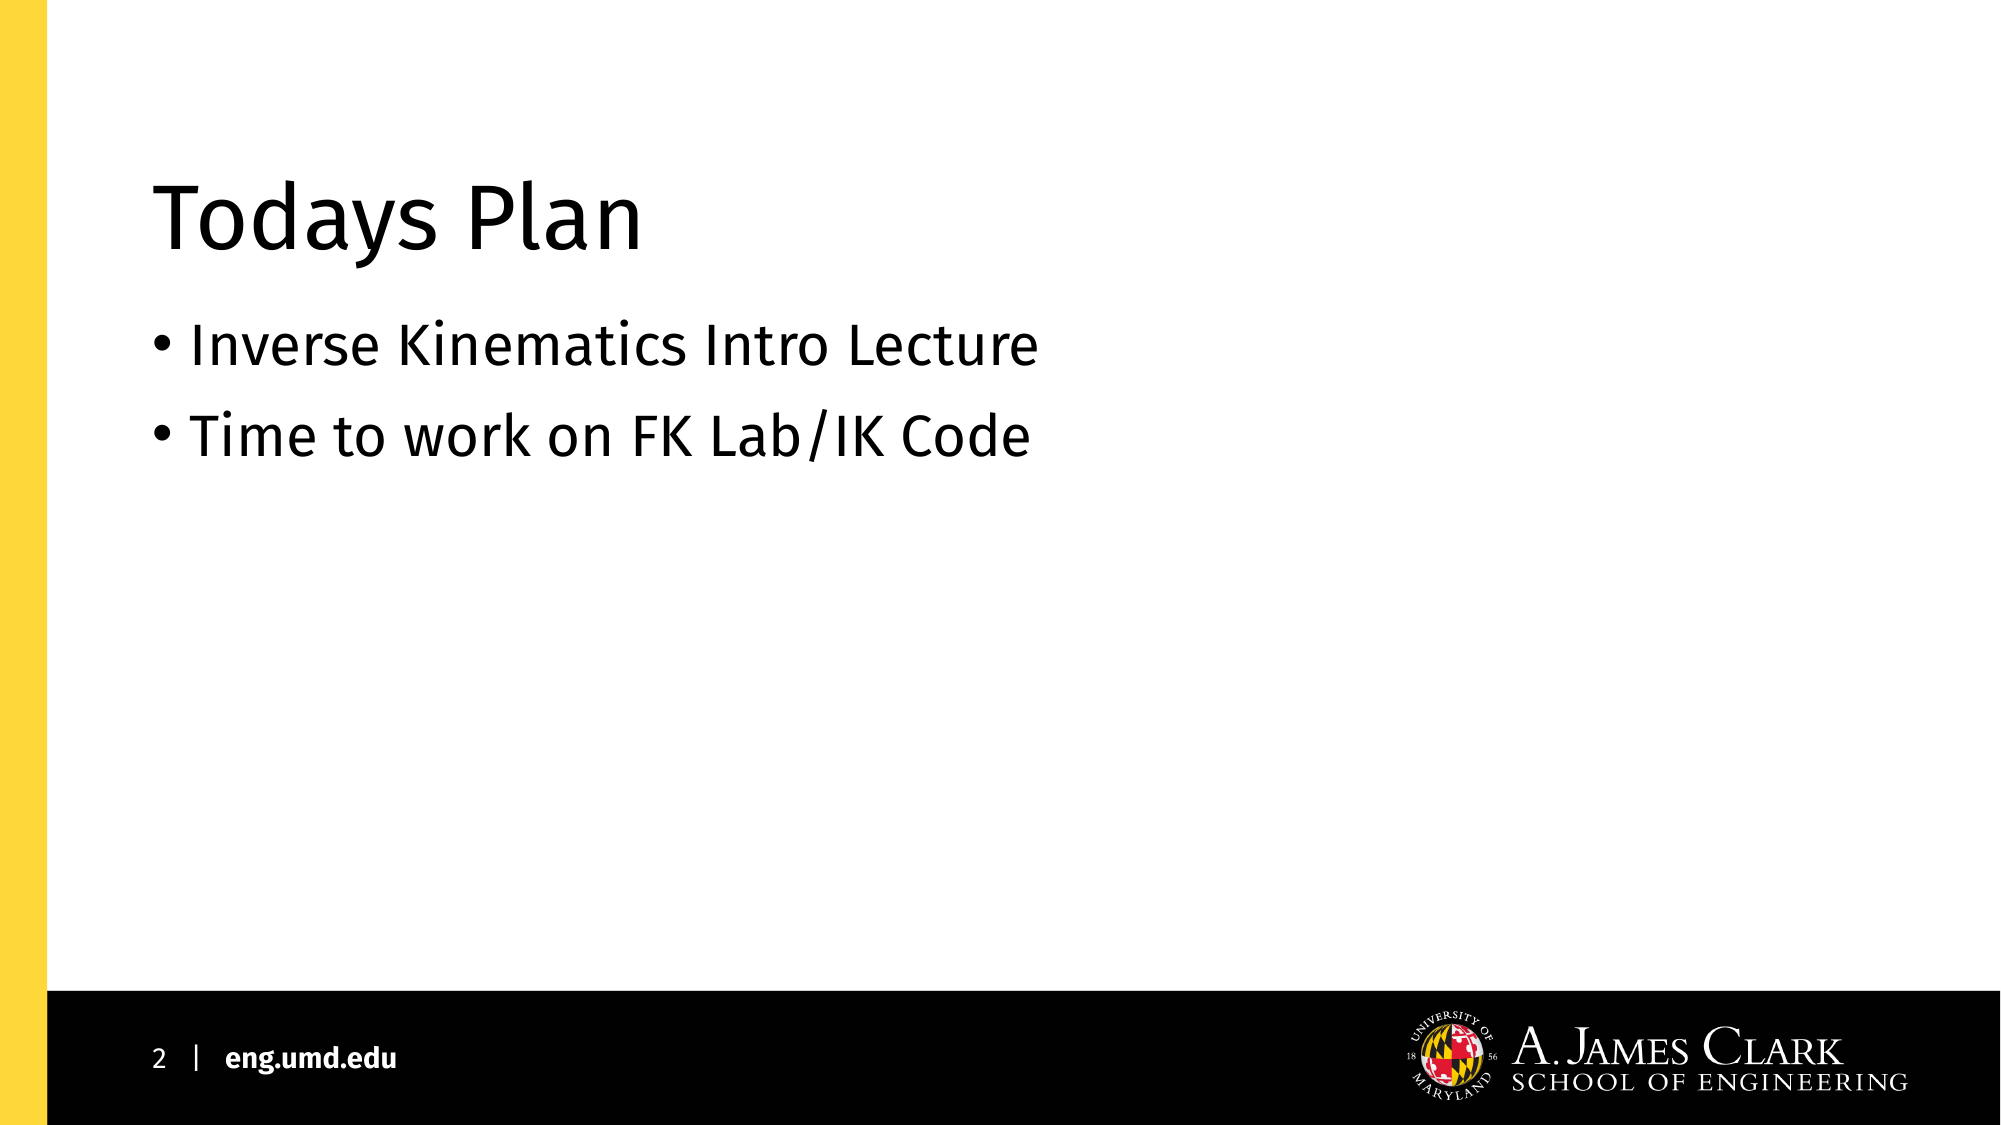

# Todays Plan
Inverse Kinematics Intro Lecture
Time to work on FK Lab/IK Code
2   |   eng.umd.edu